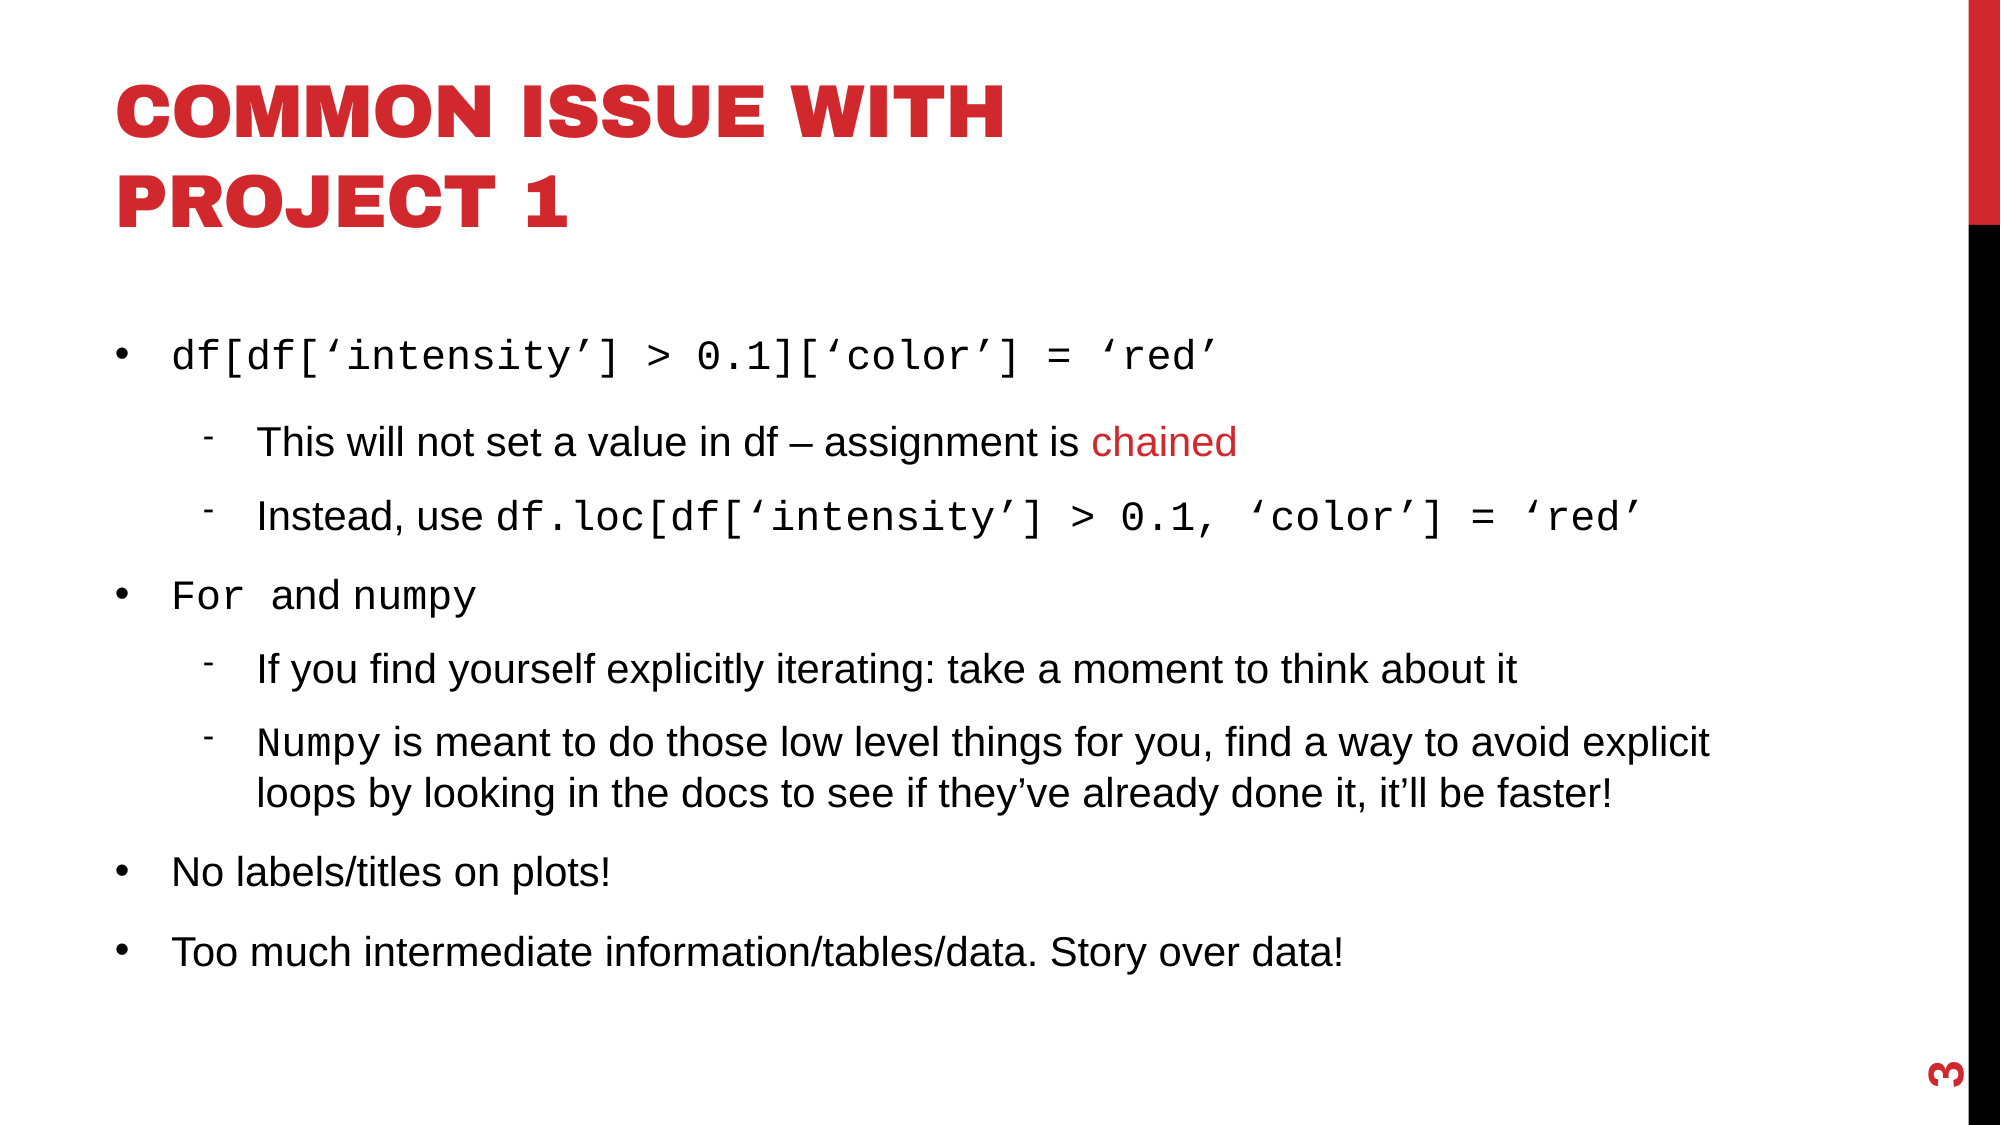

# Common issue With Project 1

df[df[‘intensity’] > 0.1][‘color’] = ‘red’
This will not set a value in df – assignment is chained
Instead, use df.loc[df[‘intensity’] > 0.1, ‘color’] = ‘red’
For and numpy
If you find yourself explicitly iterating: take a moment to think about it
Numpy is meant to do those low level things for you, find a way to avoid explicit loops by looking in the docs to see if they’ve already done it, it’ll be faster!
No labels/titles on plots!
Too much intermediate information/tables/data. Story over data!
3